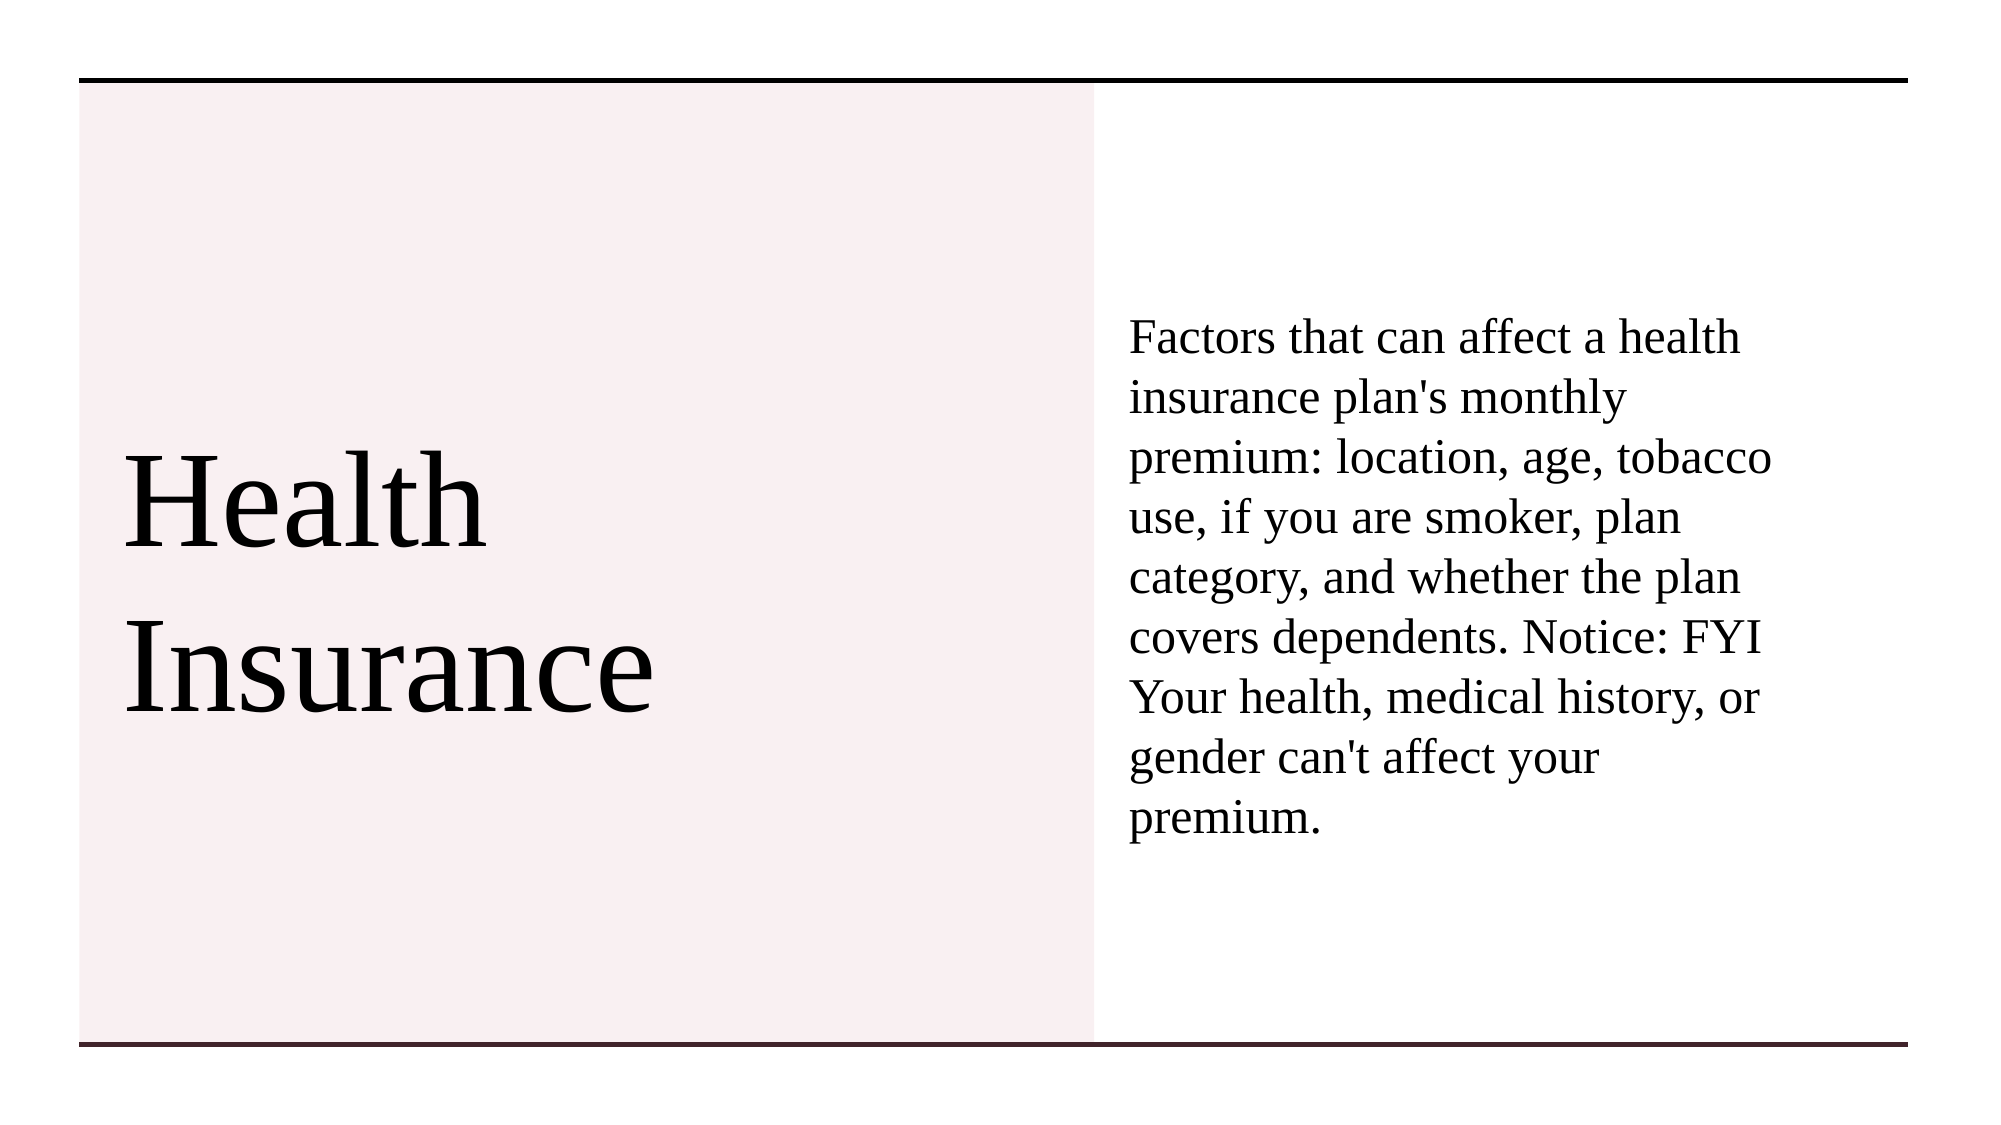

# Health Insurance
Factors that can affect a health insurance plan's monthly premium: location, age, tobacco use, if you are smoker, plan category, and whether the plan covers dependents. Notice: FYI Your health, medical history, or gender can't affect your premium.